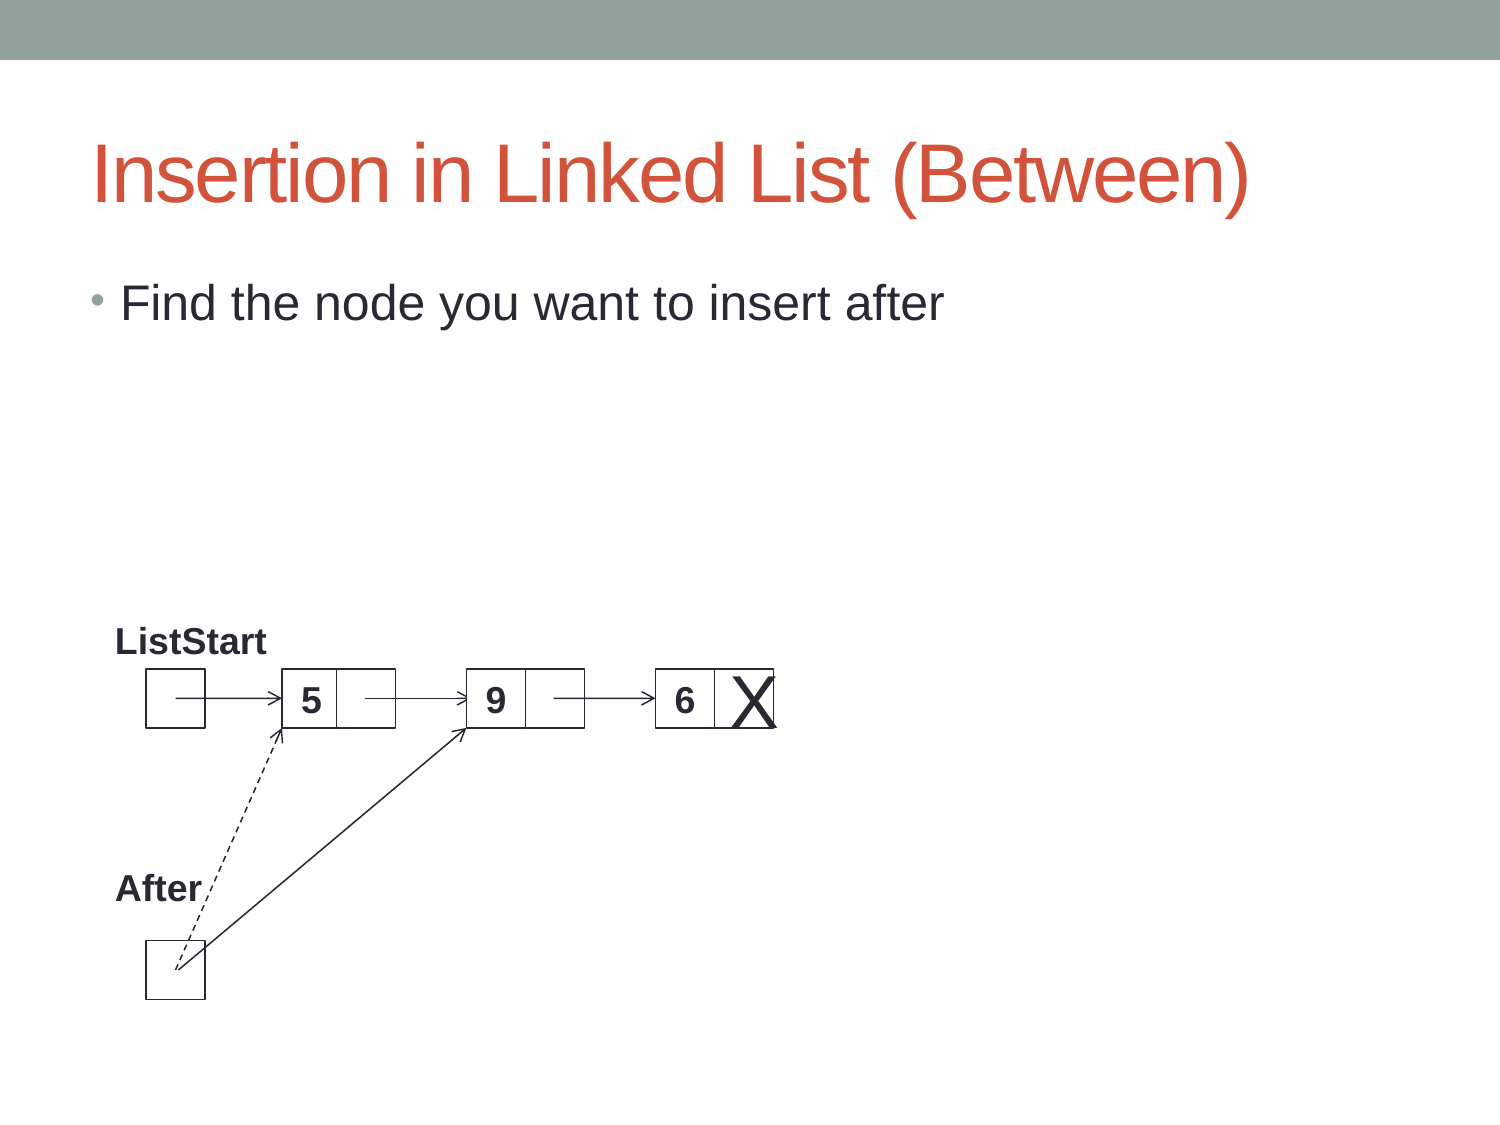

# Insertion in Linked List (Between)
Find the node you want to insert after

ListStart

5

9

6
X
After